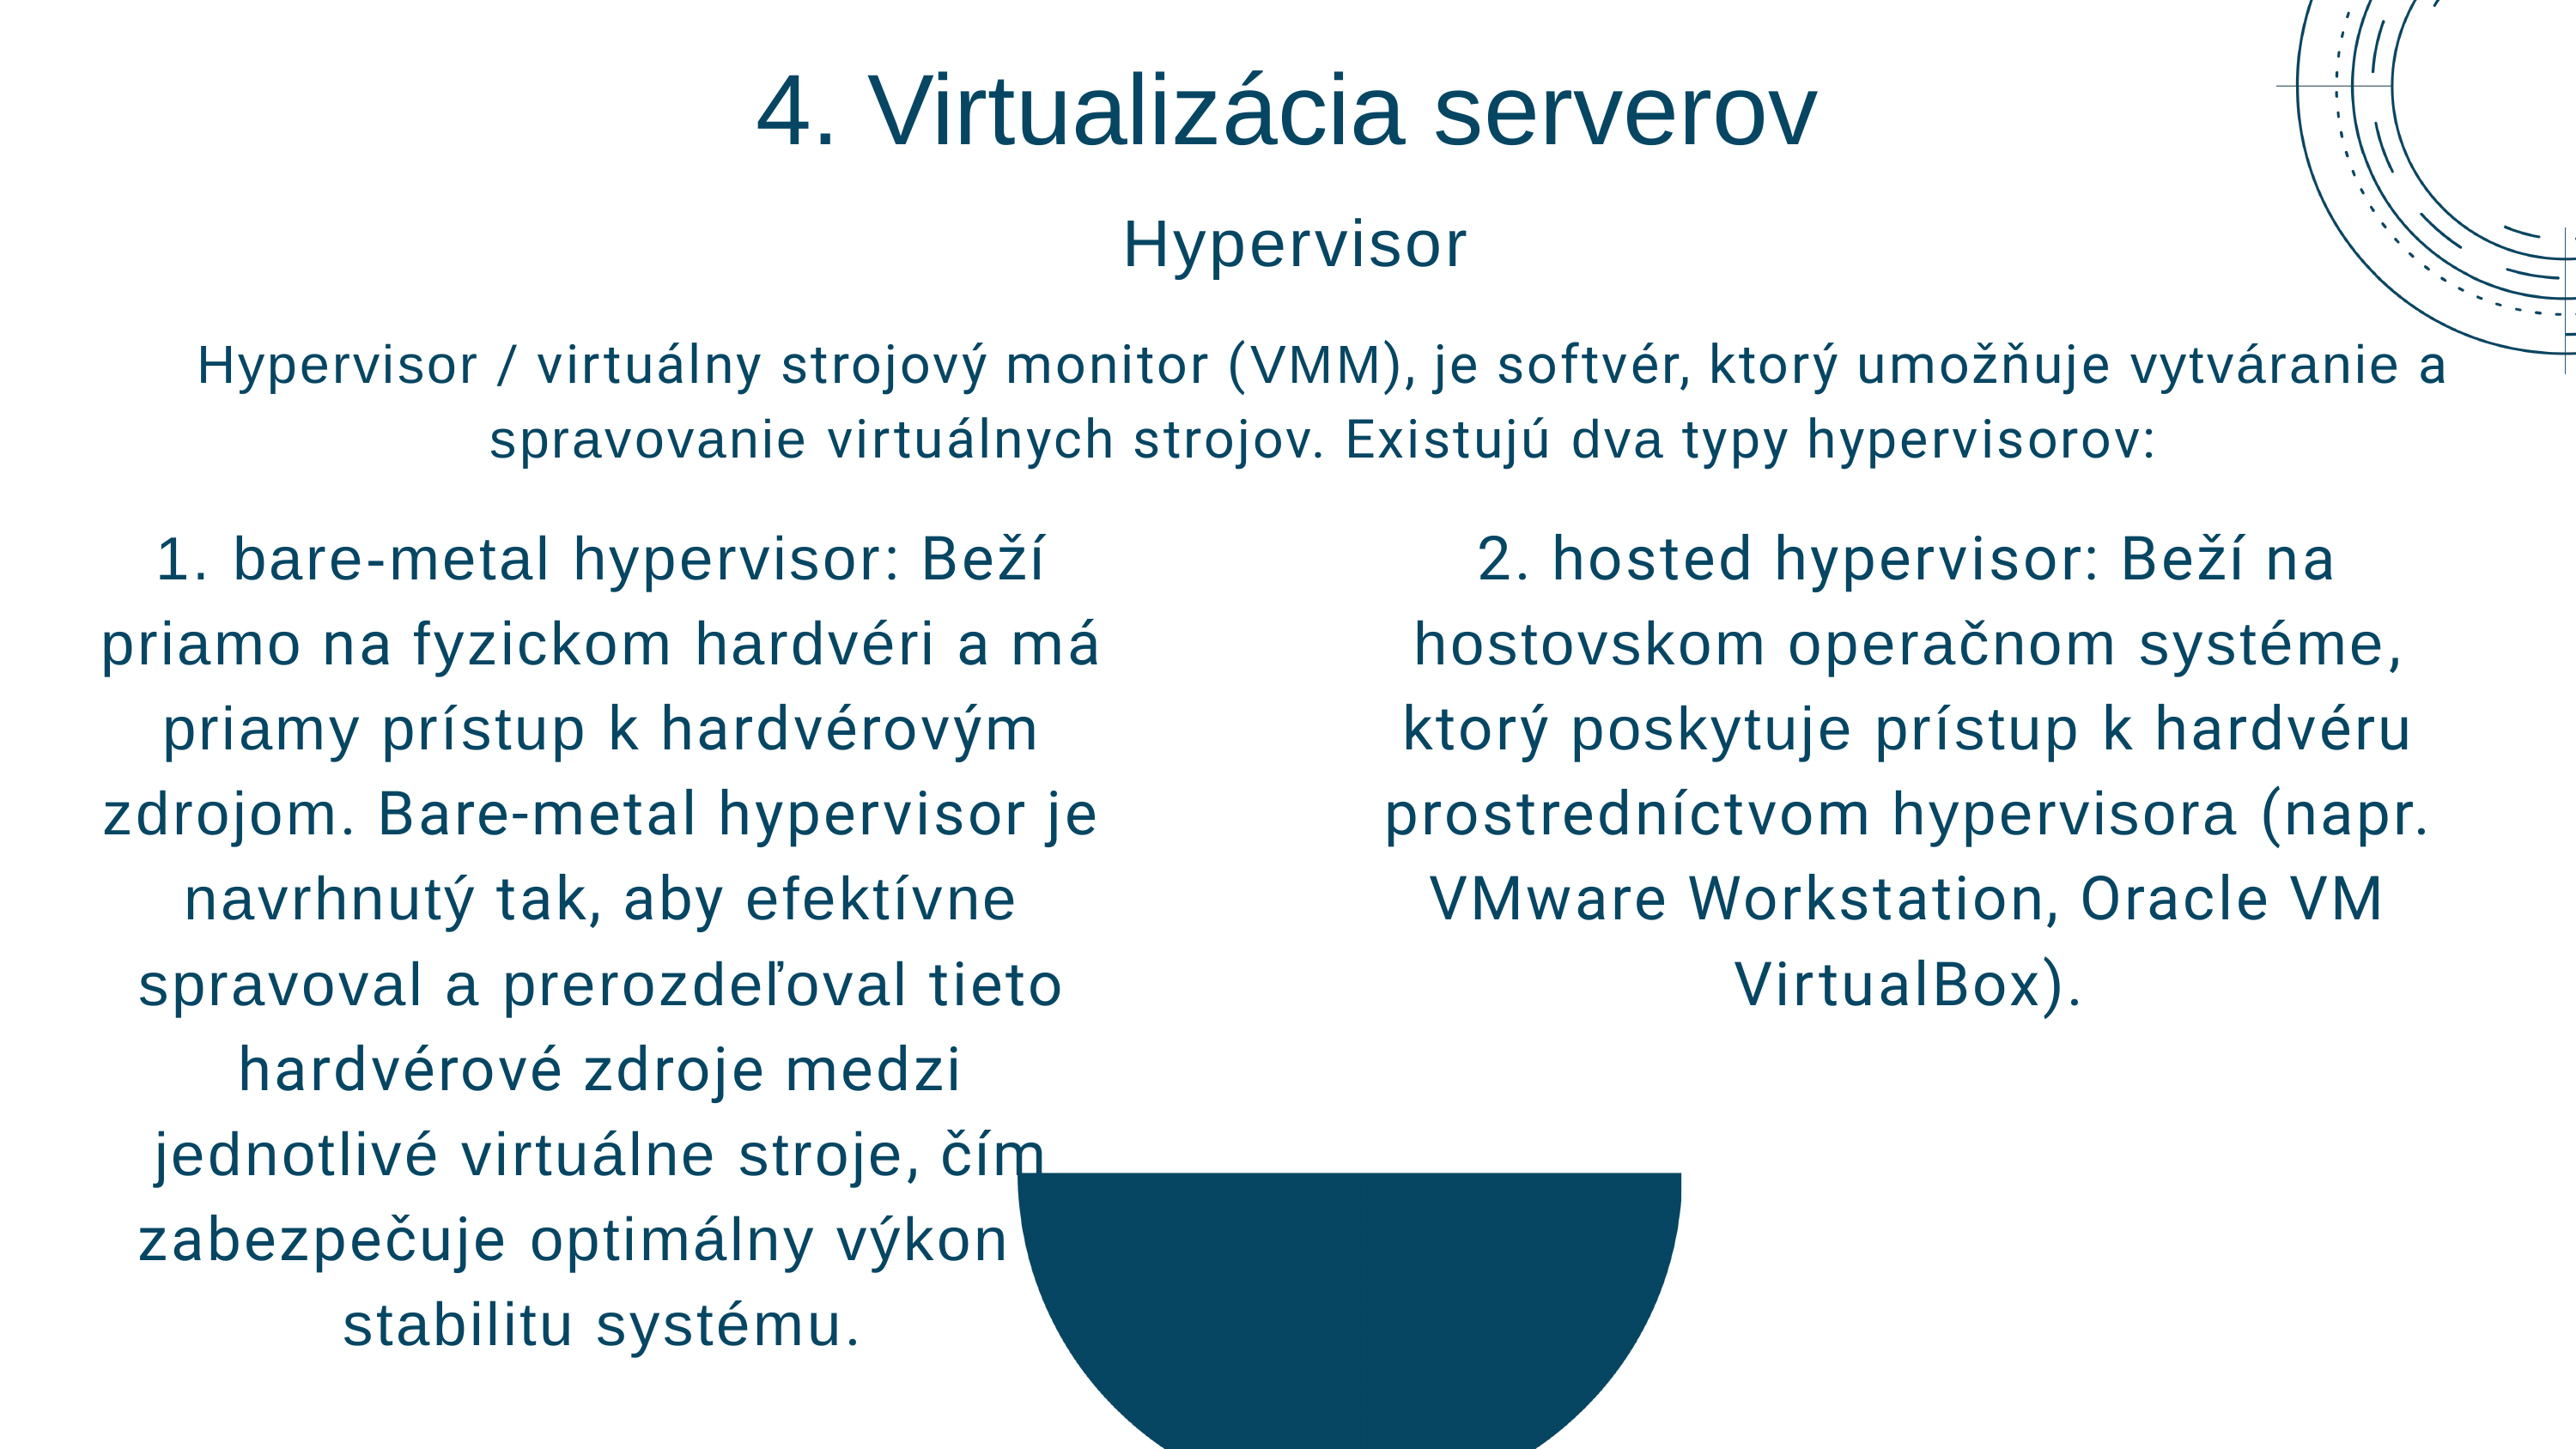

4. Virtualizácia serverov
Hypervisor
Hypervisor / virtuálny strojový monitor (VMM), je softvér, ktorý umožňuje vytváranie a spravovanie virtuálnych strojov. Existujú dva typy hypervisorov:
1. bare-metal hypervisor: Beží priamo na fyzickom hardvéri a má priamy prístup k hardvérovým zdrojom. Bare-metal hypervisor je navrhnutý tak, aby efektívne spravoval a prerozdeľoval tieto hardvérové zdroje medzi jednotlivé virtuálne stroje, čím zabezpečuje optimálny výkon a stabilitu systému.
2. hosted hypervisor: Beží na hostovskom operačnom systéme, ktorý poskytuje prístup k hardvéru prostredníctvom hypervisora (napr. VMware Workstation, Oracle VM VirtualBox).